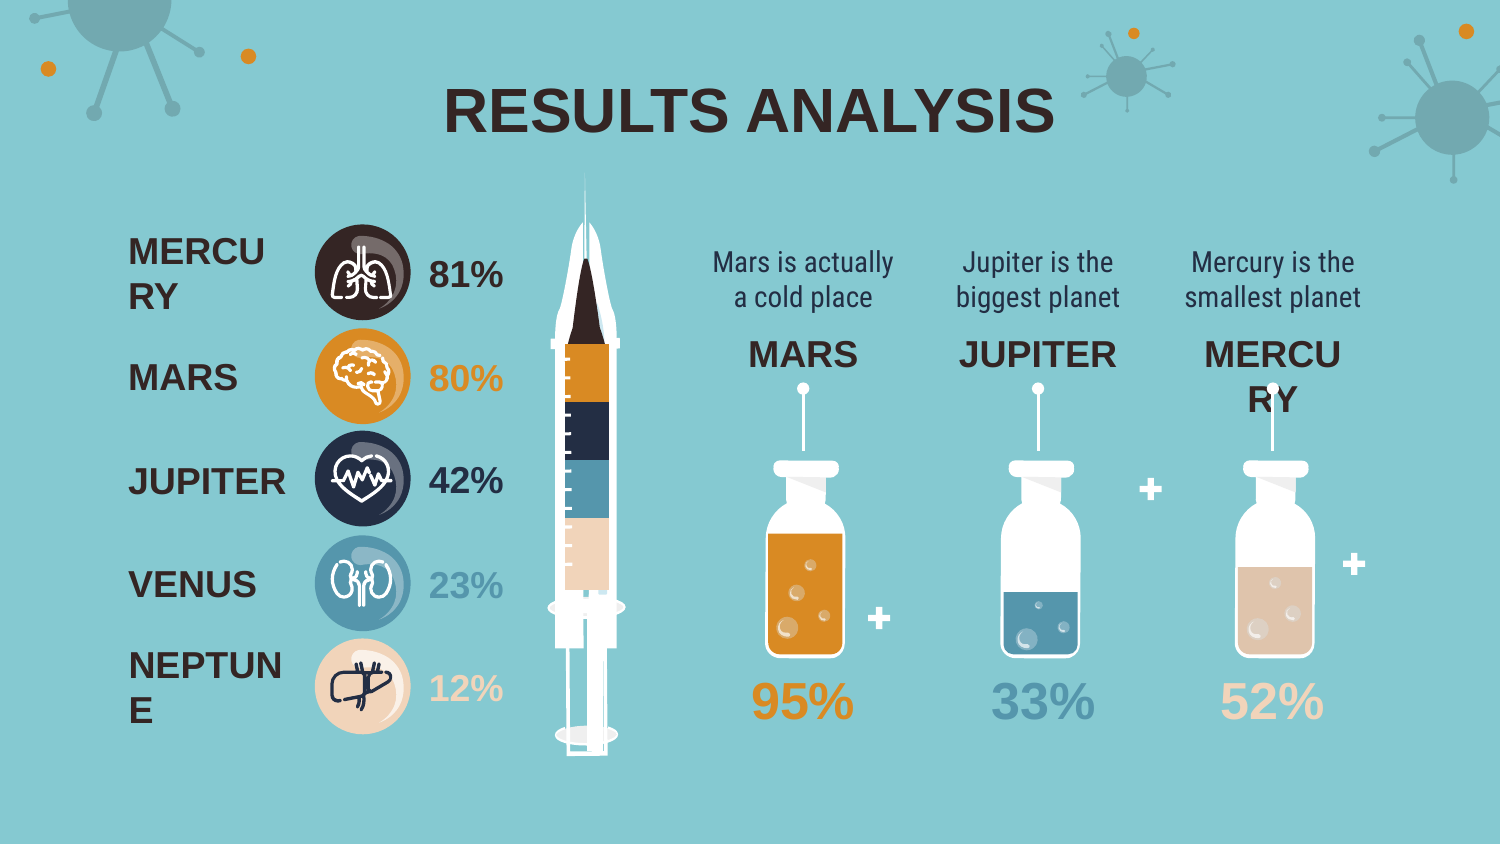

# RESULTS ANALYSIS

81%

MERCURY
Mars is actually a cold place
Jupiter is the biggest planet
Mercury is the smallest planet
MARS
JUPITER
MERCURY

80%

MARS

42%

JUPITER

23%

VENUS

12%

NEPTUNE
95%
33%
52%